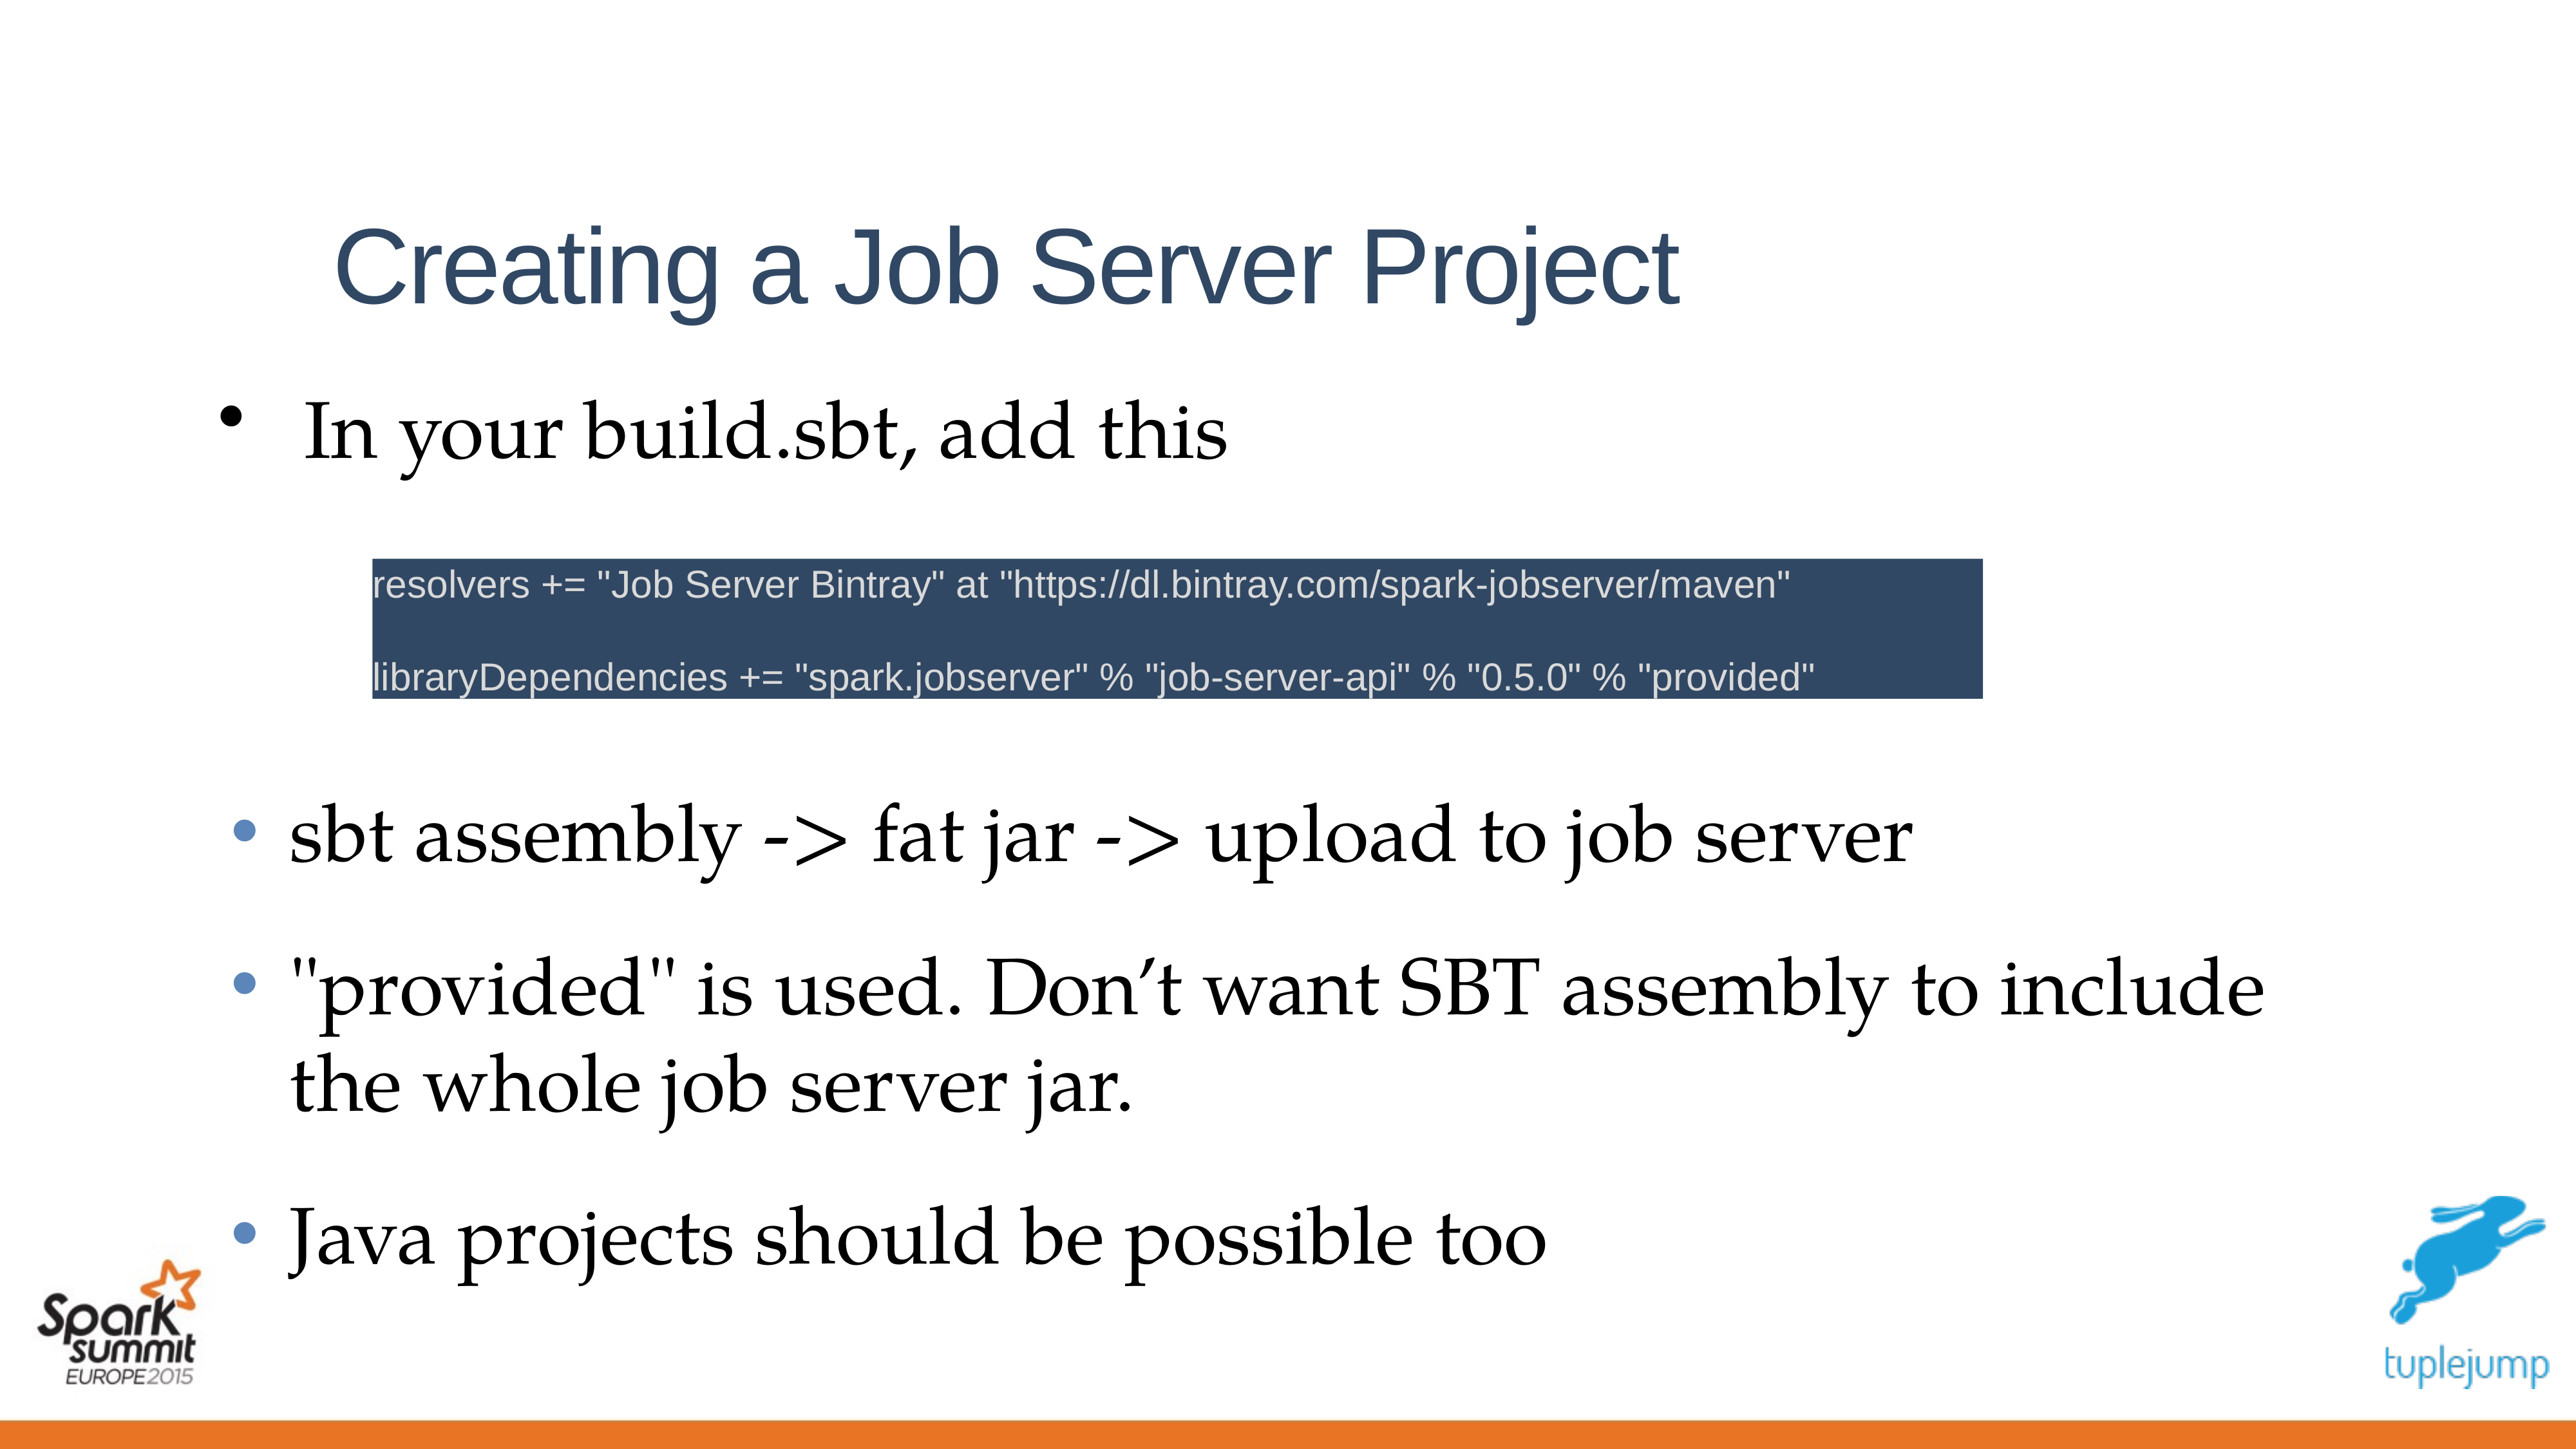

44
# Creating a Job Server Project
In your build.sbt, add this
resolvers += "Job Server Bintray" at "https://dl.bintray.com/spark-jobserver/maven"

libraryDependencies += "spark.jobserver" % "job-server-api" % "0.5.0" % "provided"
sbt assembly -> fat jar -> upload to job server
"provided" is used. Don’t want SBT assembly to include the whole job server jar.
Java projects should be possible too